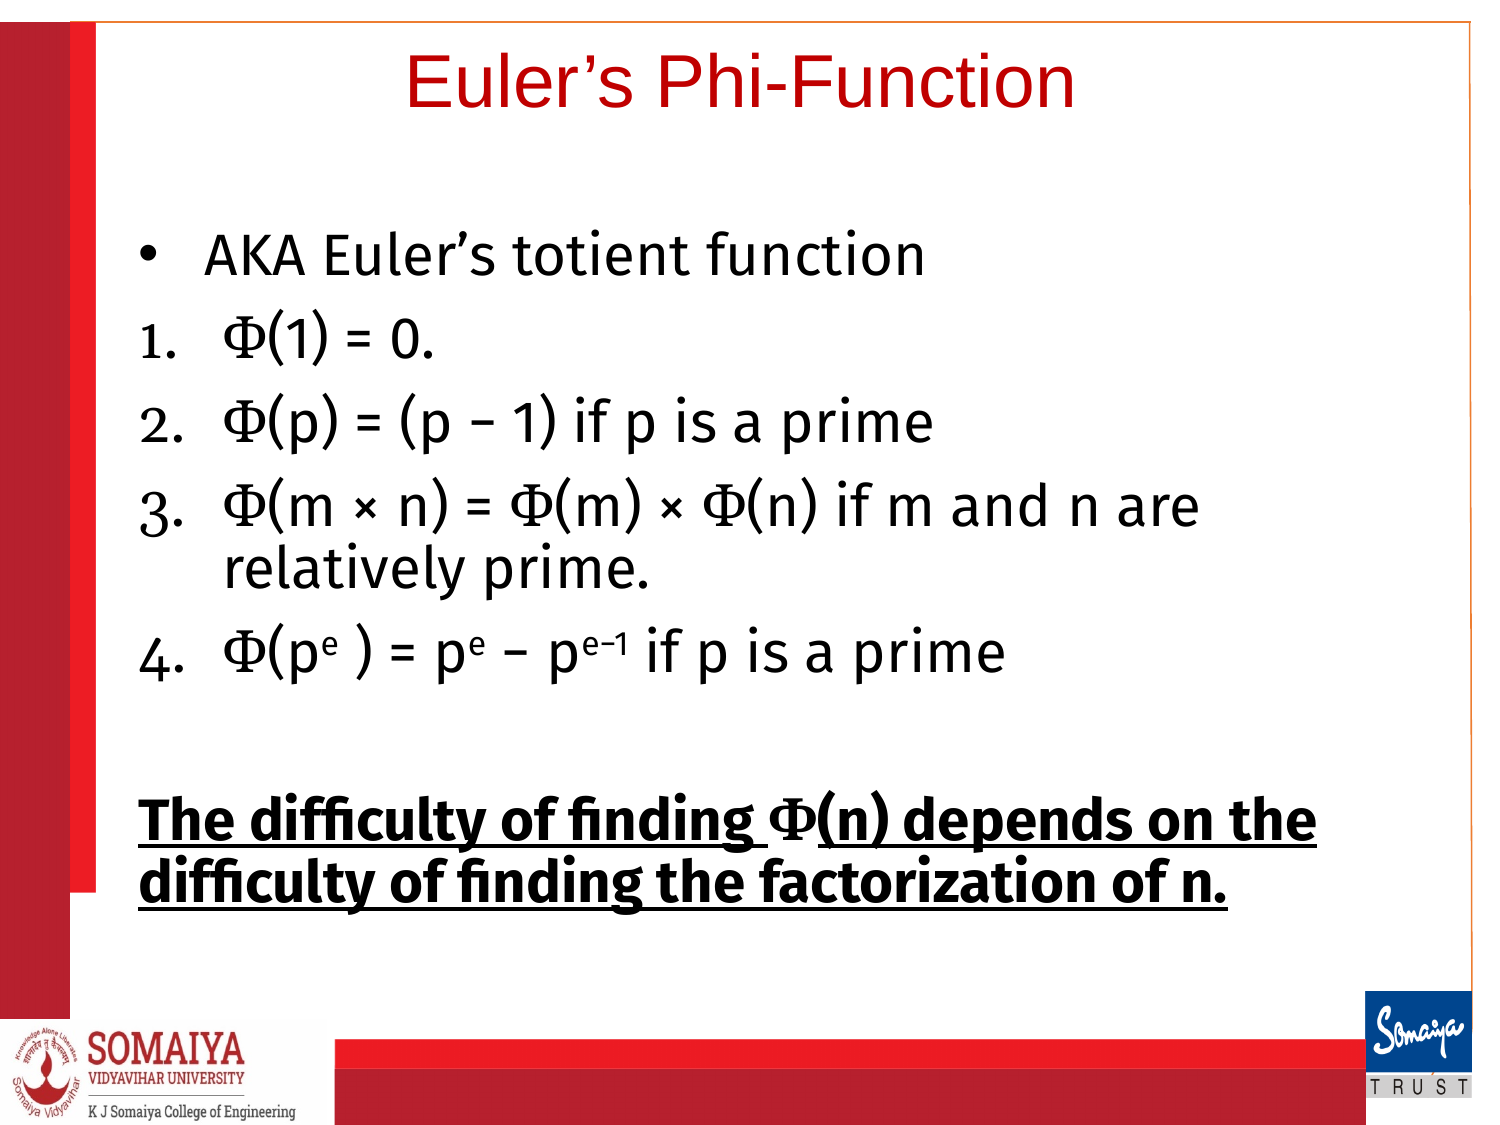

# Euler’s Phi-Function
AKA Euler’s totient function
Ф(1) = 0.
Ф(p) = (p − 1) if p is a prime
Ф(m × n) = Ф(m) × Ф(n) if m and n are relatively prime.
Ф(pe ) = pe − pe−1 if p is a prime

The difficulty of finding Ф(n) depends on the difficulty of finding the factorization of n.